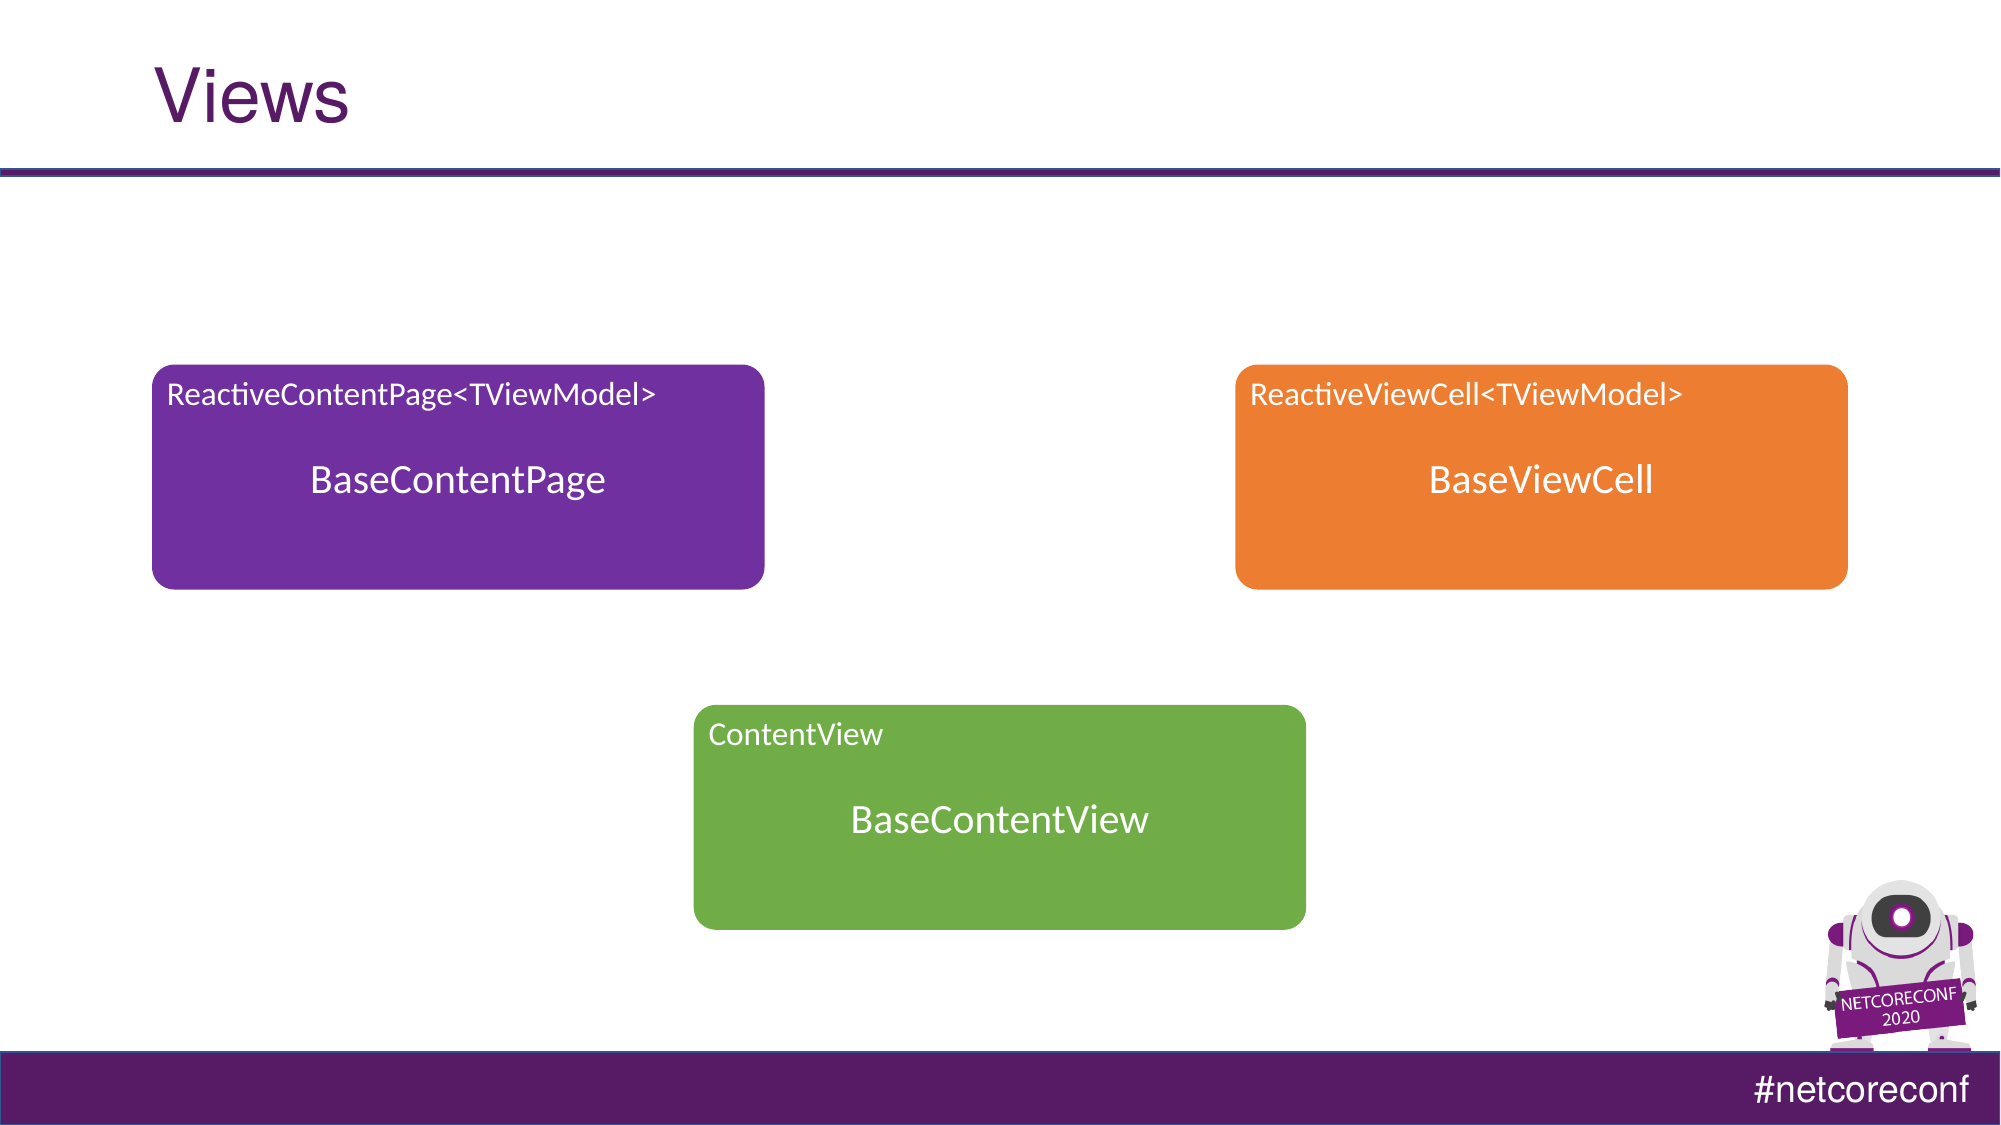

# Views
ReactiveContentPage<TViewModel>
ReactiveViewCell<TViewModel>
BaseContentPage
BaseViewCell
ContentView
BaseContentView